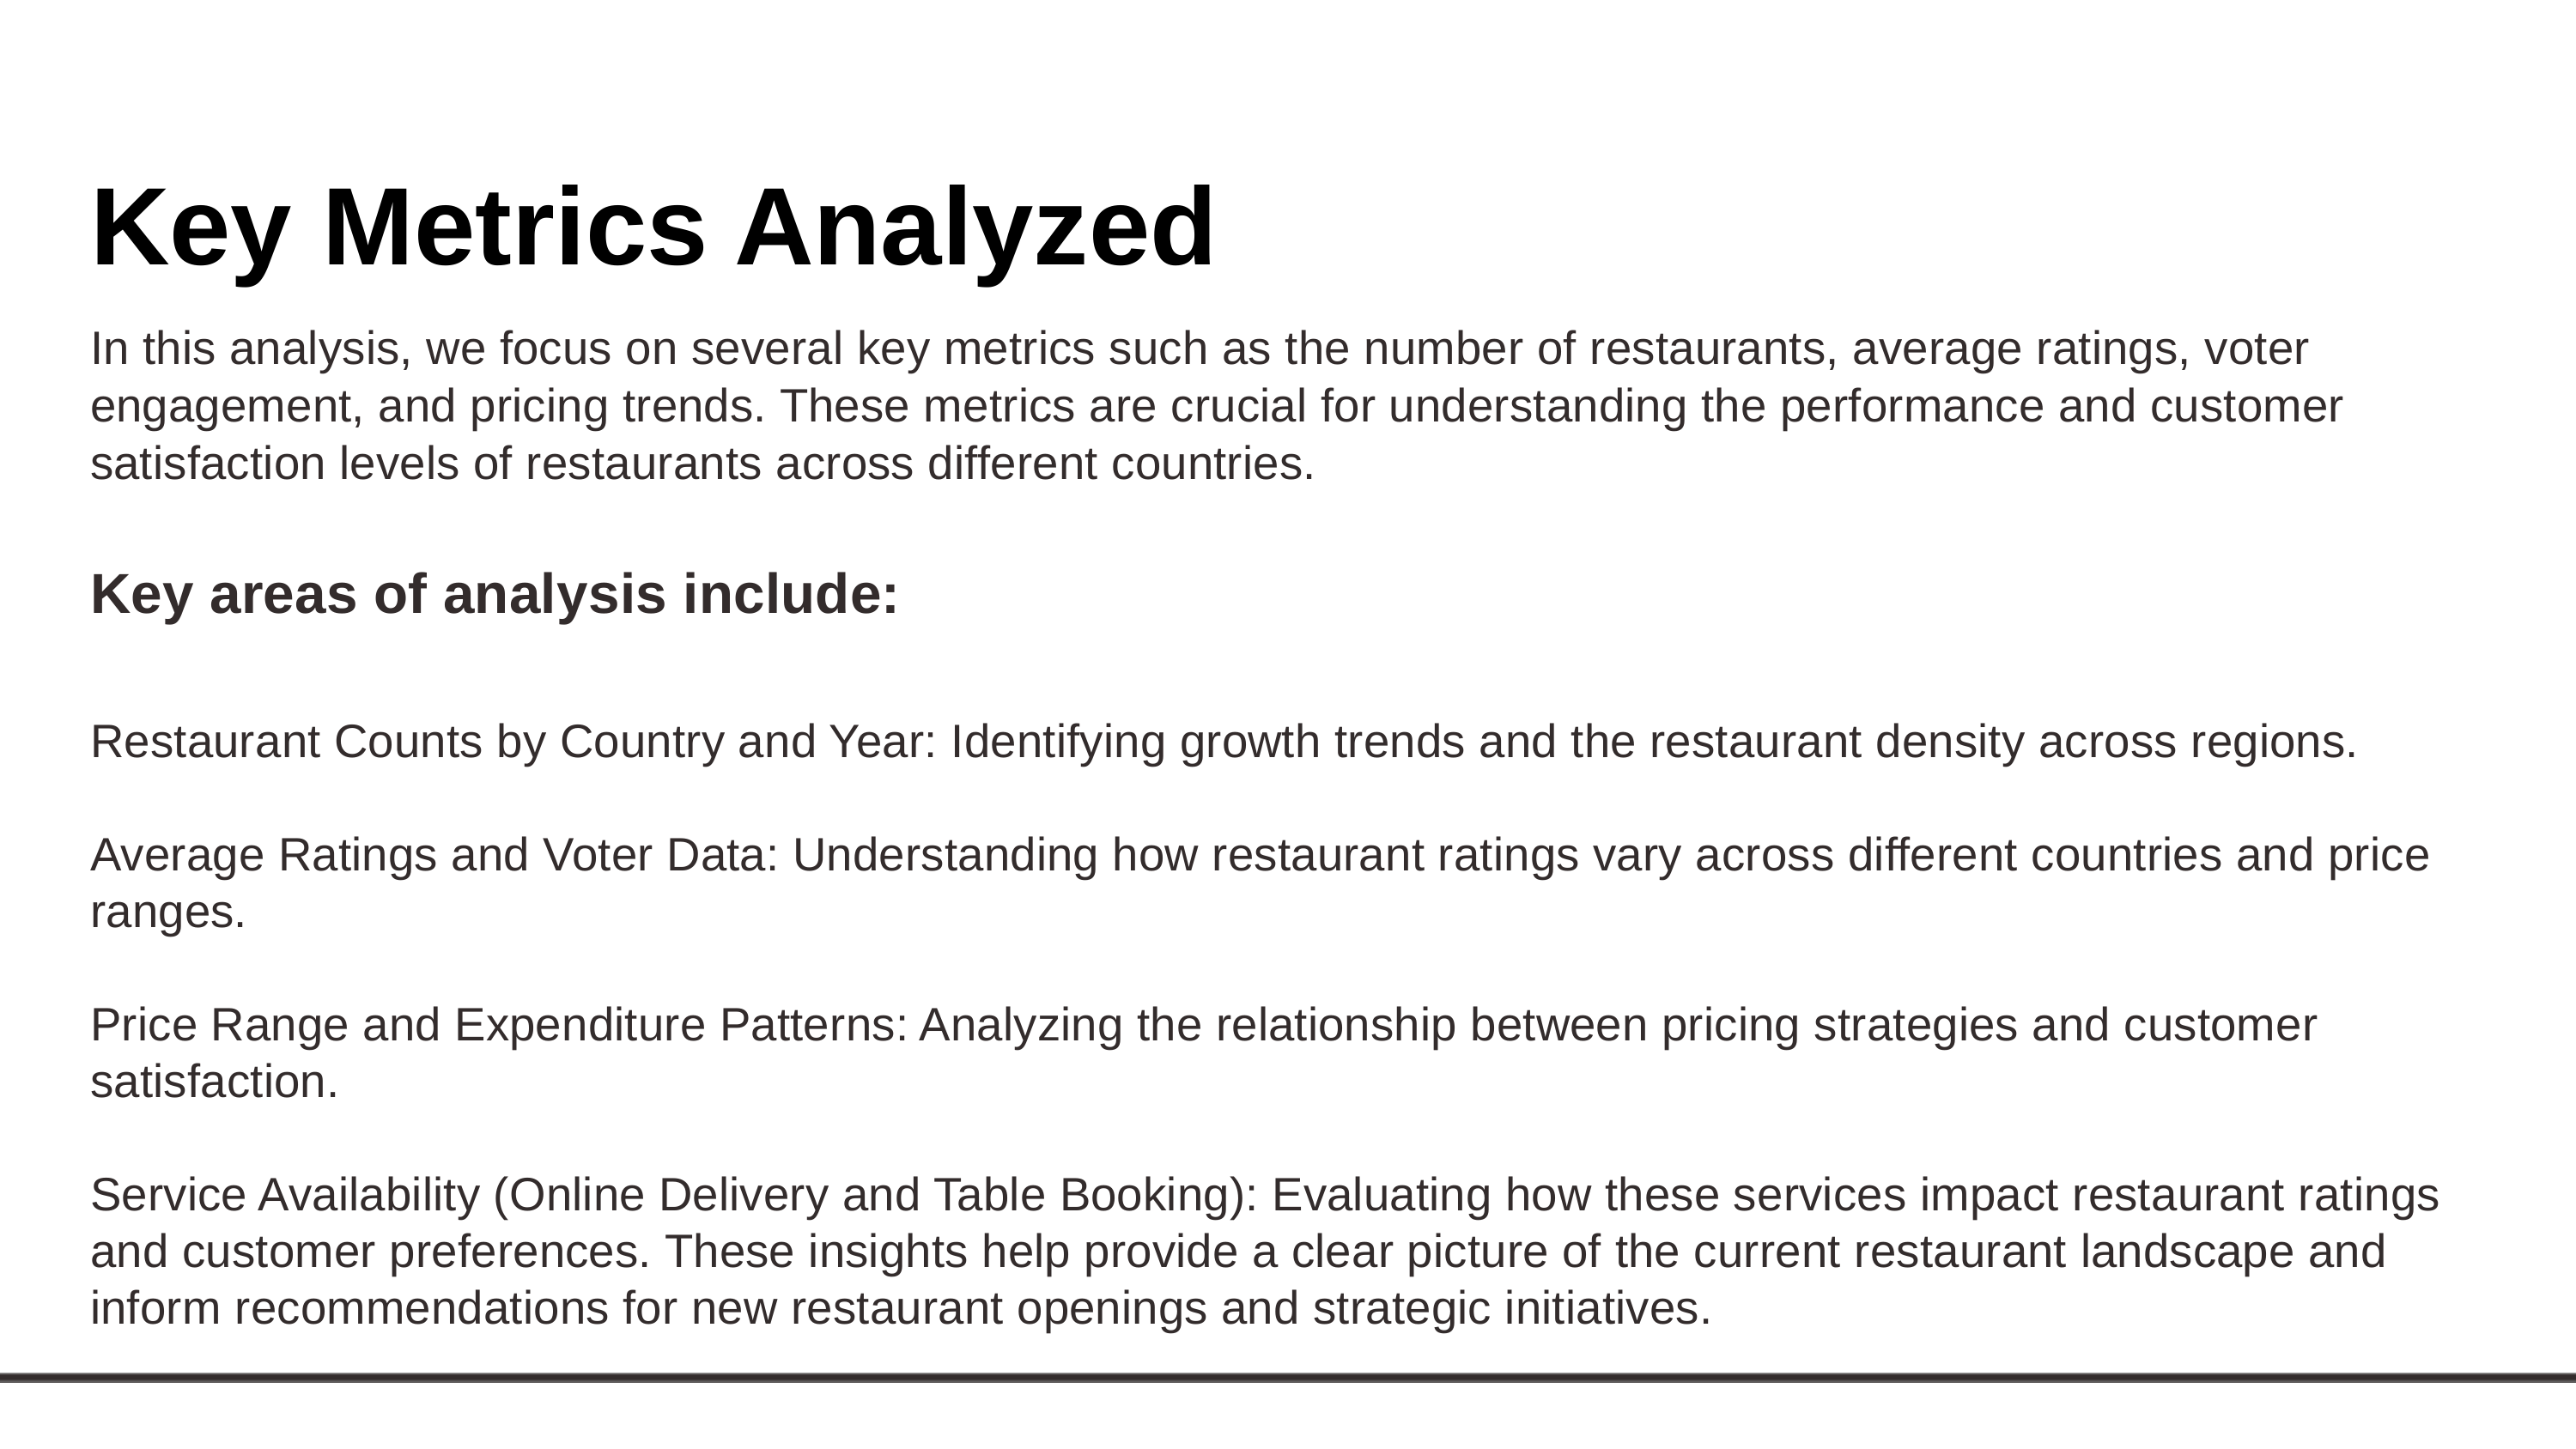

Key Metrics Analyzed
In this analysis, we focus on several key metrics such as the number of restaurants, average ratings, voter engagement, and pricing trends. These metrics are crucial for understanding the performance and customer satisfaction levels of restaurants across different countries.

Key areas of analysis include:
Restaurant Counts by Country and Year: Identifying growth trends and the restaurant density across regions.

Average Ratings and Voter Data: Understanding how restaurant ratings vary across different countries and price ranges.

Price Range and Expenditure Patterns: Analyzing the relationship between pricing strategies and customer satisfaction.

Service Availability (Online Delivery and Table Booking): Evaluating how these services impact restaurant ratings and customer preferences. These insights help provide a clear picture of the current restaurant landscape and inform recommendations for new restaurant openings and strategic initiatives.